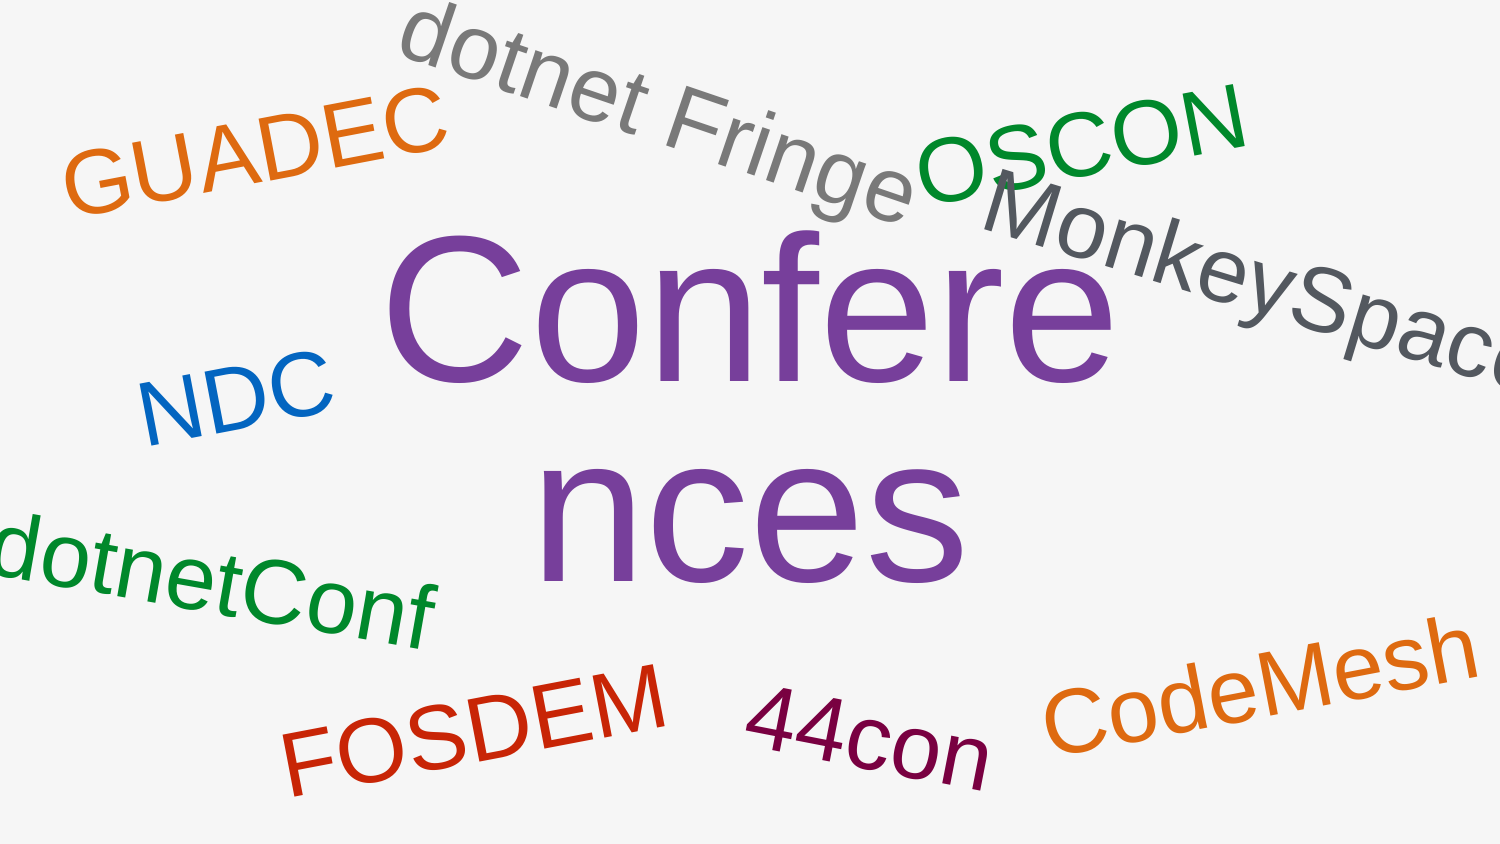

dotnet Fringe
OSCON
GUADEC
MonkeySpace
Conferences
NDC
dotnetConf
CodeMesh
FOSDEM
44con